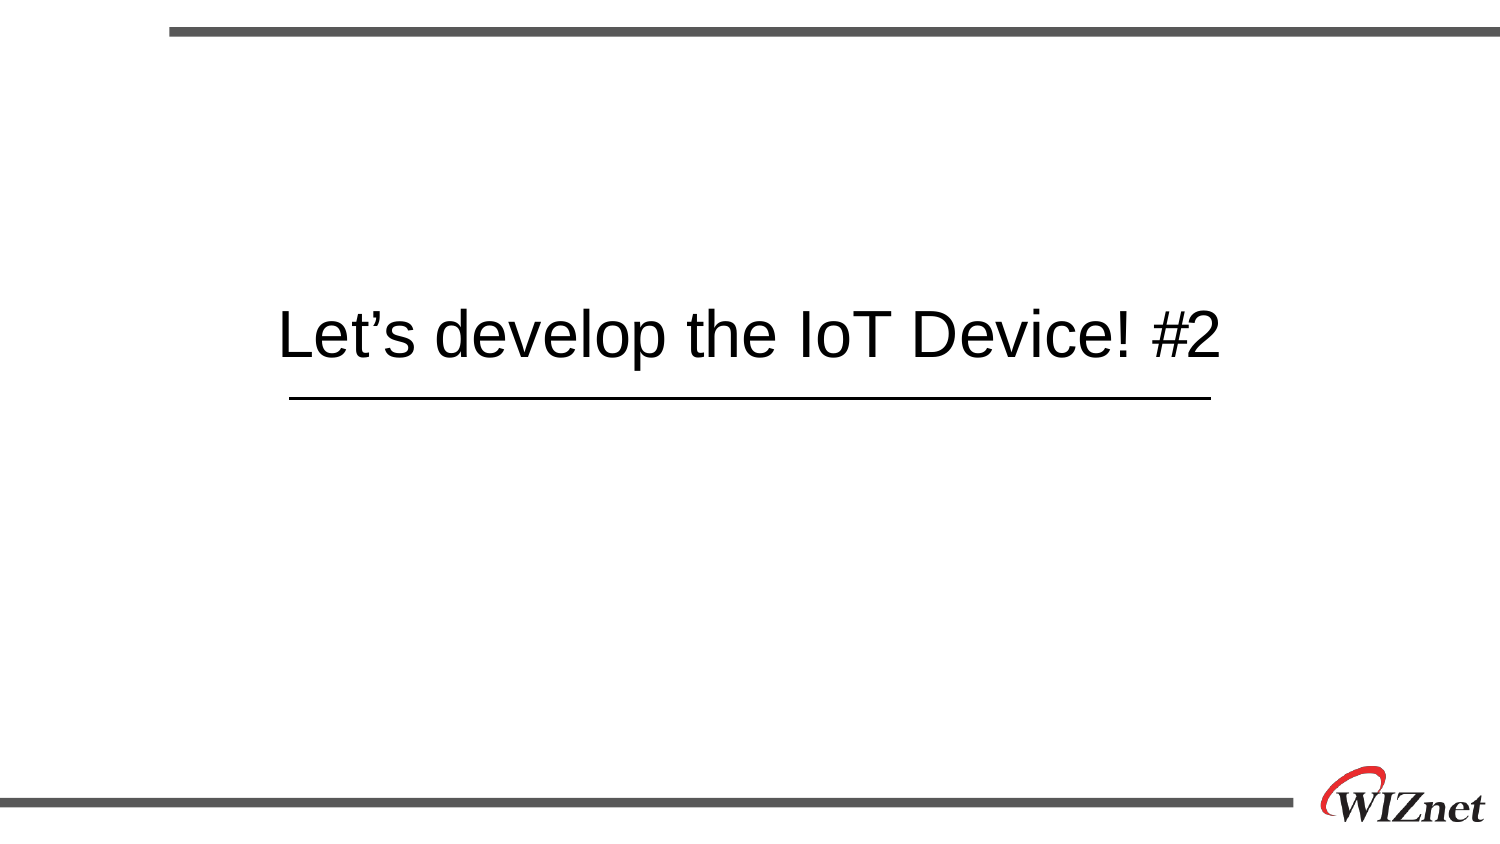

#
Let’s develop the IoT Device! #2